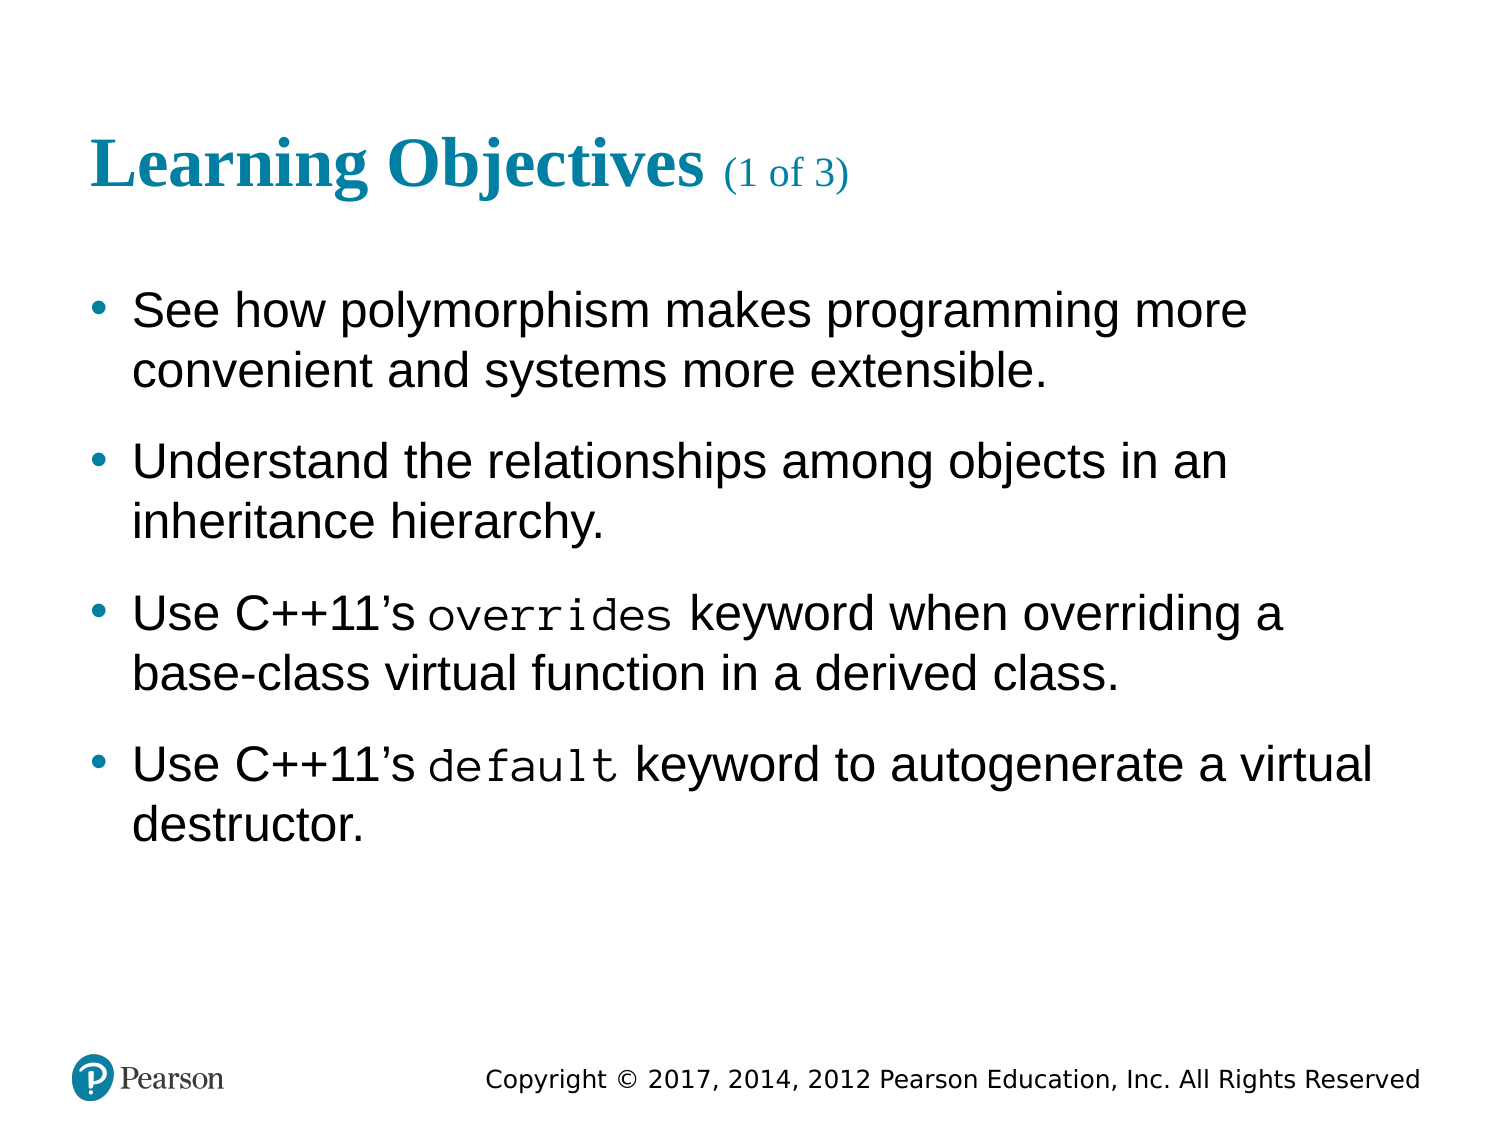

# Learning Objectives (1 of 3)
See how polymorphism makes programming more convenient and systems more extensible.
Understand the relationships among objects in an inheritance hierarchy.
Use C++11’s overrides keyword when overriding a base-class virtual function in a derived class.
Use C++11’s default keyword to autogenerate a virtual destructor.